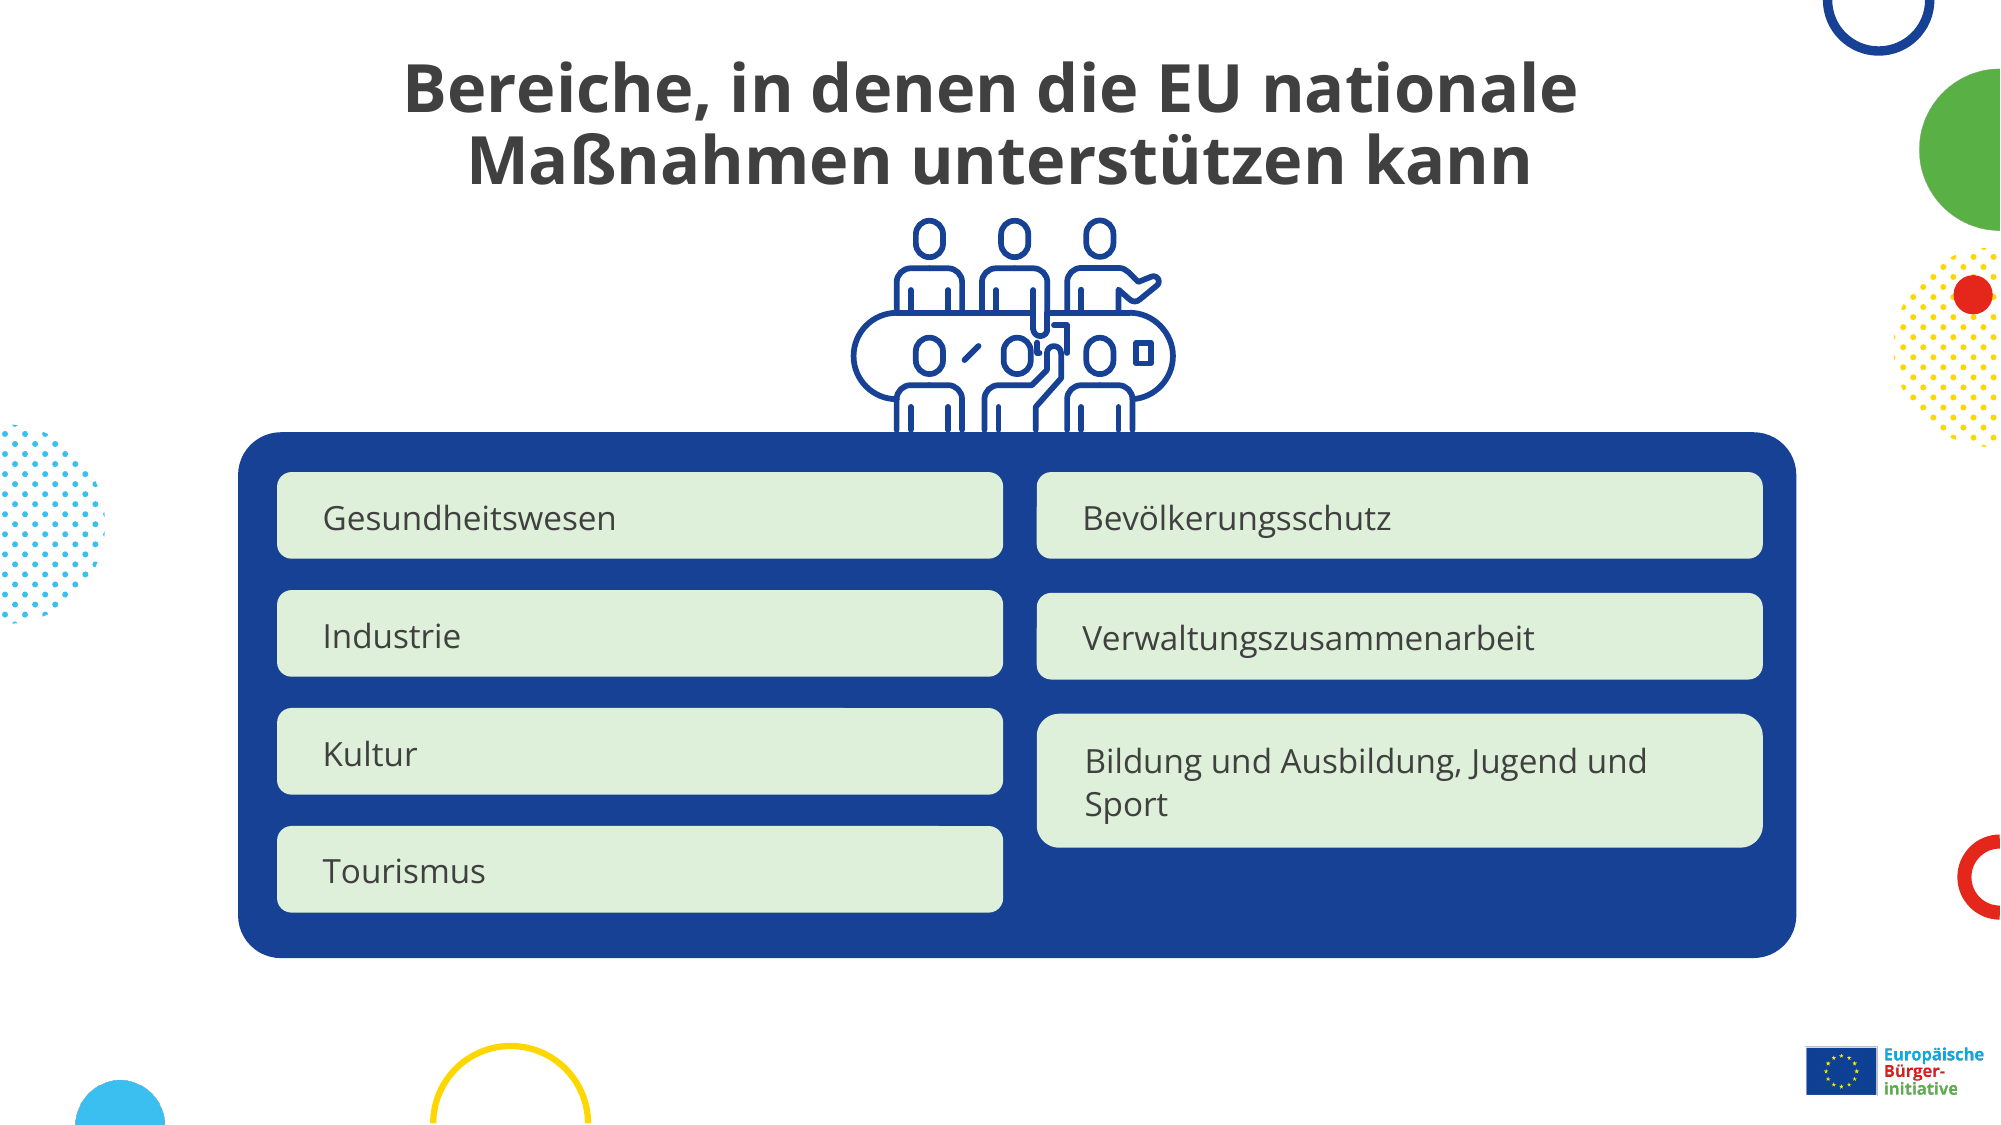

# Bereiche, in denen die EU nationale Maßnahmen unterstützen kann

Gesundheitswesen
Bevölkerungsschutz
Industrie
Verwaltungszusammenarbeit
Kultur
Bildung und Ausbildung, Jugend und Sport
Tourismus